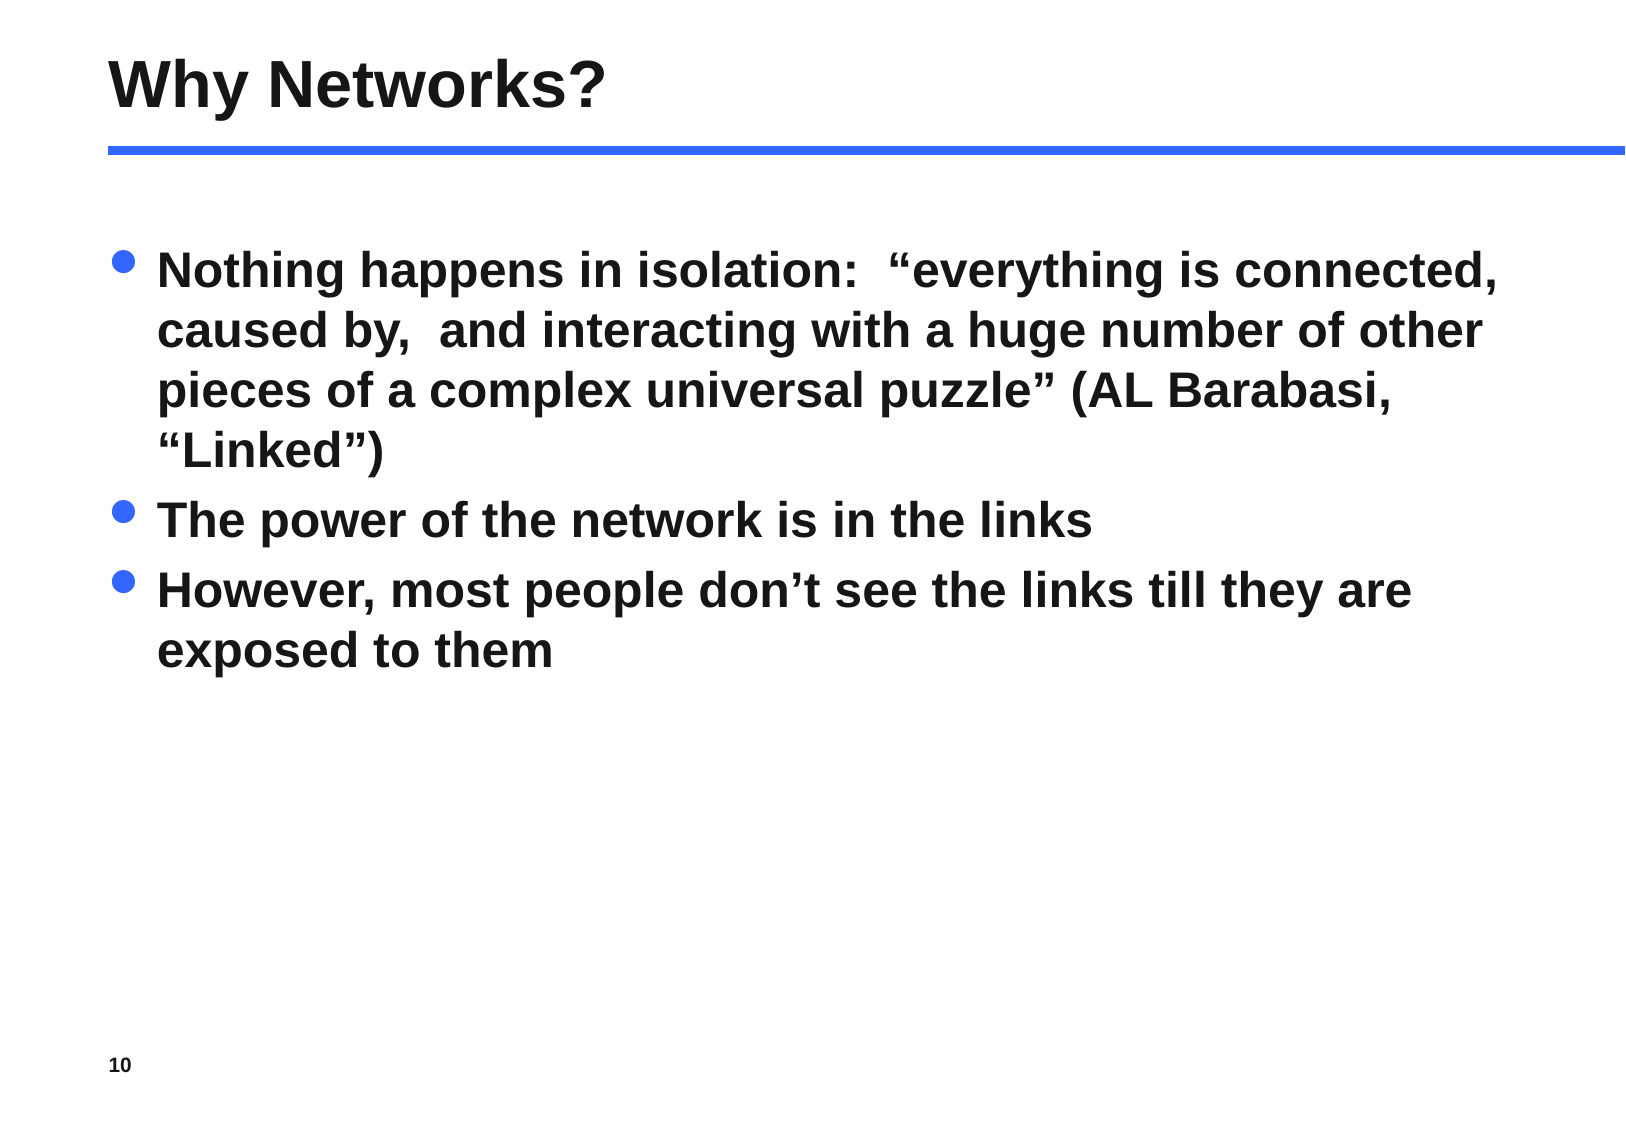

# Why Networks?
Nothing happens in isolation:  “everything is connected, caused by,  and interacting with a huge number of other pieces of a complex universal puzzle” (AL Barabasi, “Linked”)
The power of the network is in the links
However, most people don’t see the links till they are exposed to them
10